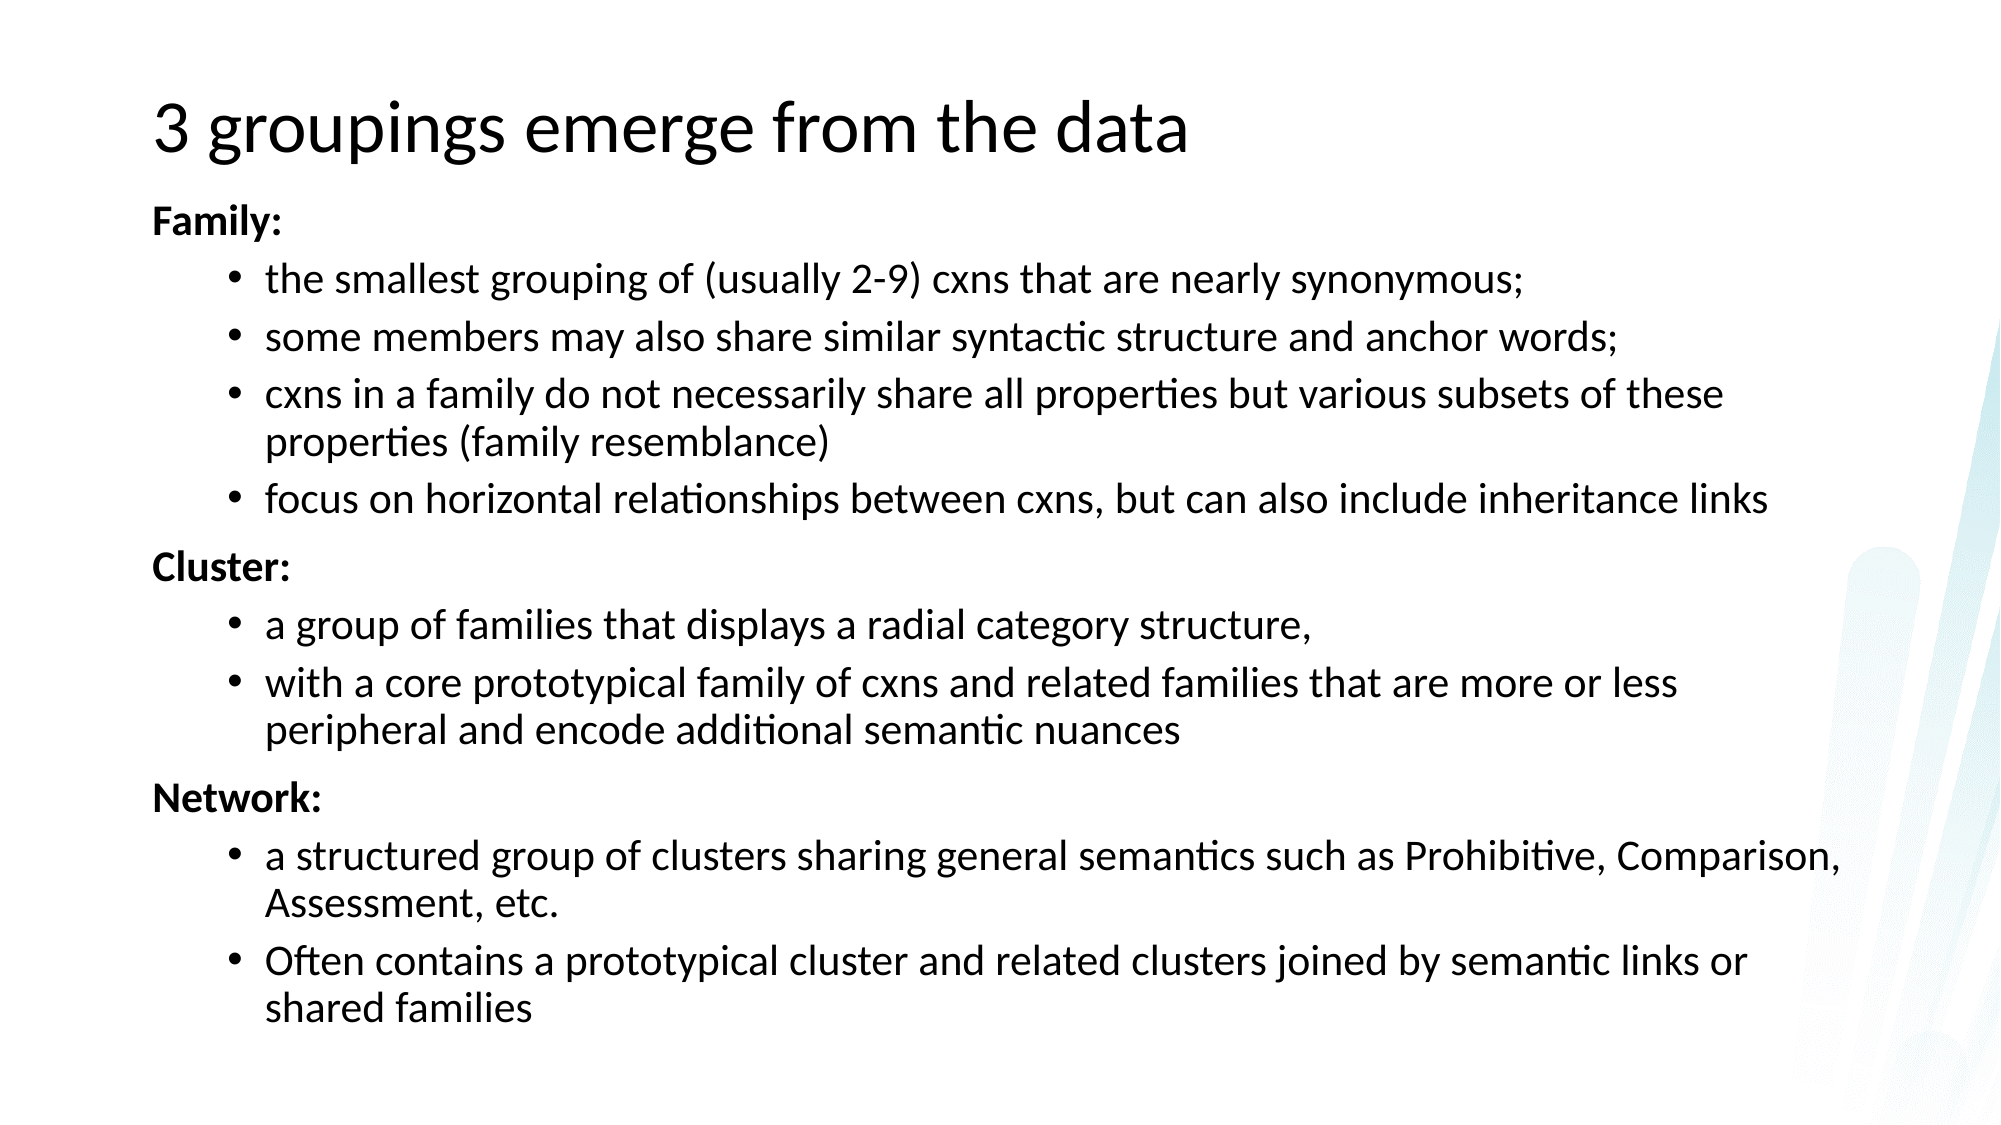

# 3 groupings emerge from the data
Family:
the smallest grouping of (usually 2-9) cxns that are nearly synonymous;
some members may also share similar syntactic structure and anchor words;
cxns in a family do not necessarily share all properties but various subsets of these properties (family resemblance)
focus on horizontal relationships between cxns, but can also include inheritance links
Cluster:
a group of families that displays a radial category structure,
with a core prototypical family of cxns and related families that are more or less peripheral and encode additional semantic nuances
Network:
a structured group of clusters sharing general semantics such as Prohibitive, Comparison, Assessment, etc.
Often contains a prototypical cluster and related clusters joined by semantic links or shared families